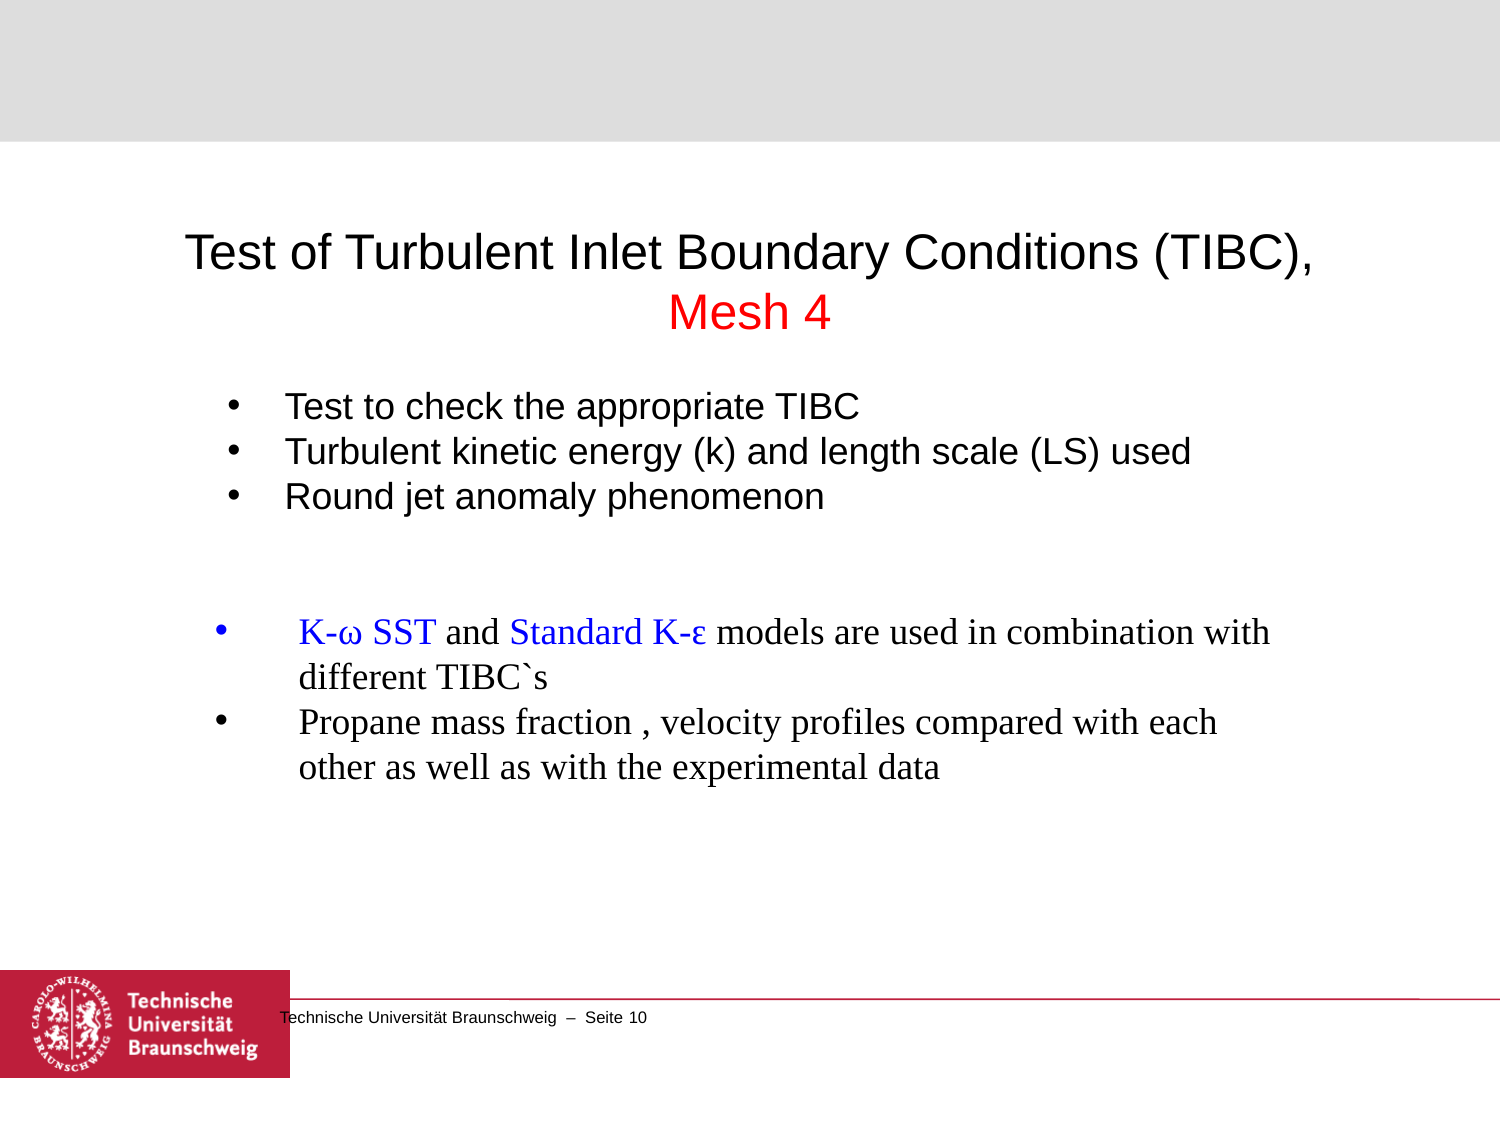

Test of Turbulent Inlet Boundary Conditions (TIBC), Mesh 4
Test to check the appropriate TIBC
Turbulent kinetic energy (k) and length scale (LS) used
Round jet anomaly phenomenon
K-ω SST and Standard K-ԑ models are used in combination with different TIBC`s
Propane mass fraction , velocity profiles compared with each other as well as with the experimental data